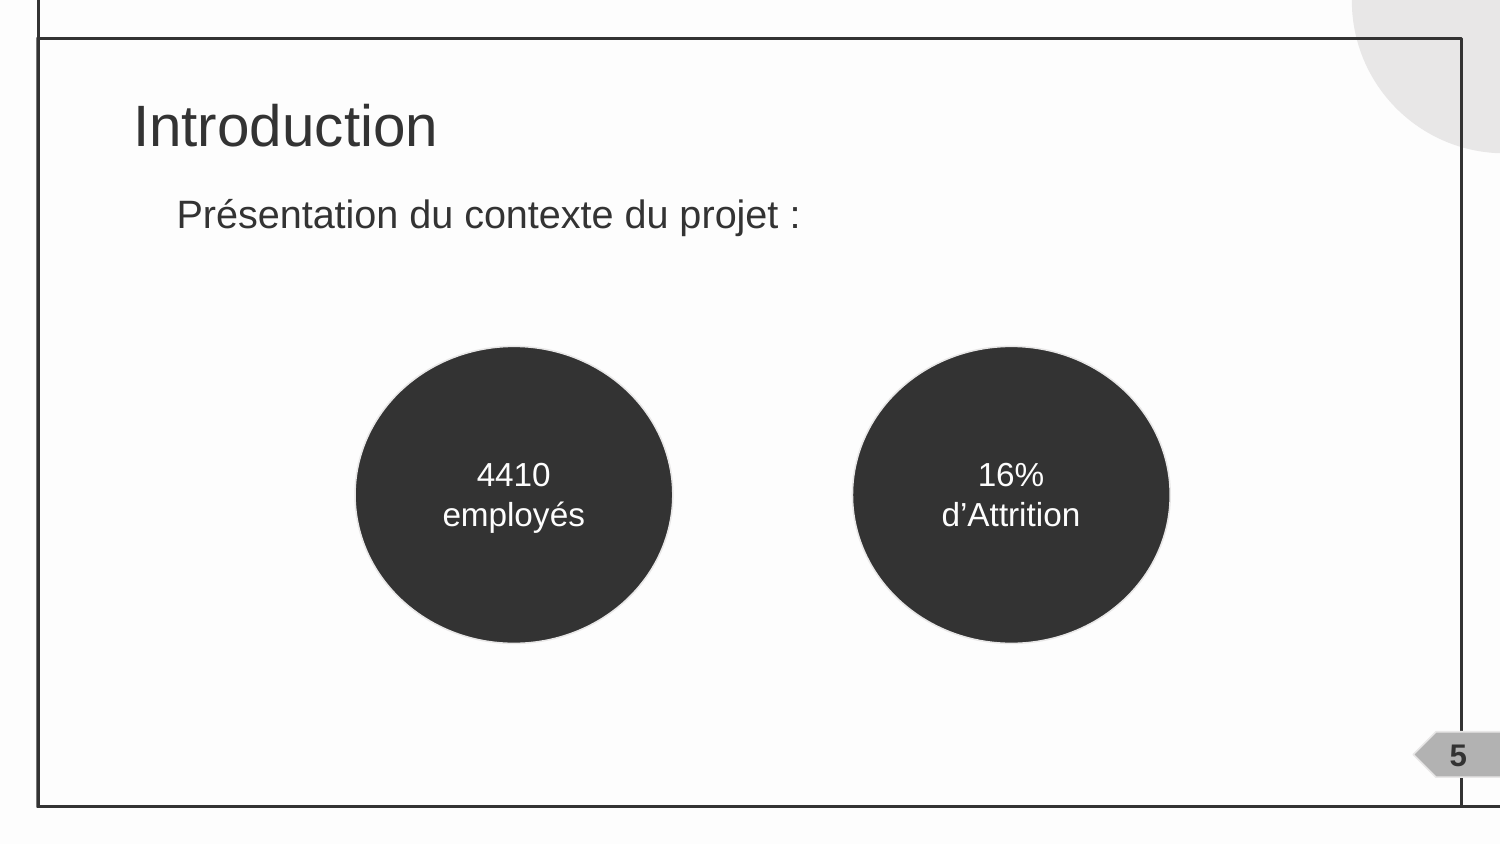

# Introduction
Présentation du contexte du projet :

4410 employés
16% d’Attrition
5